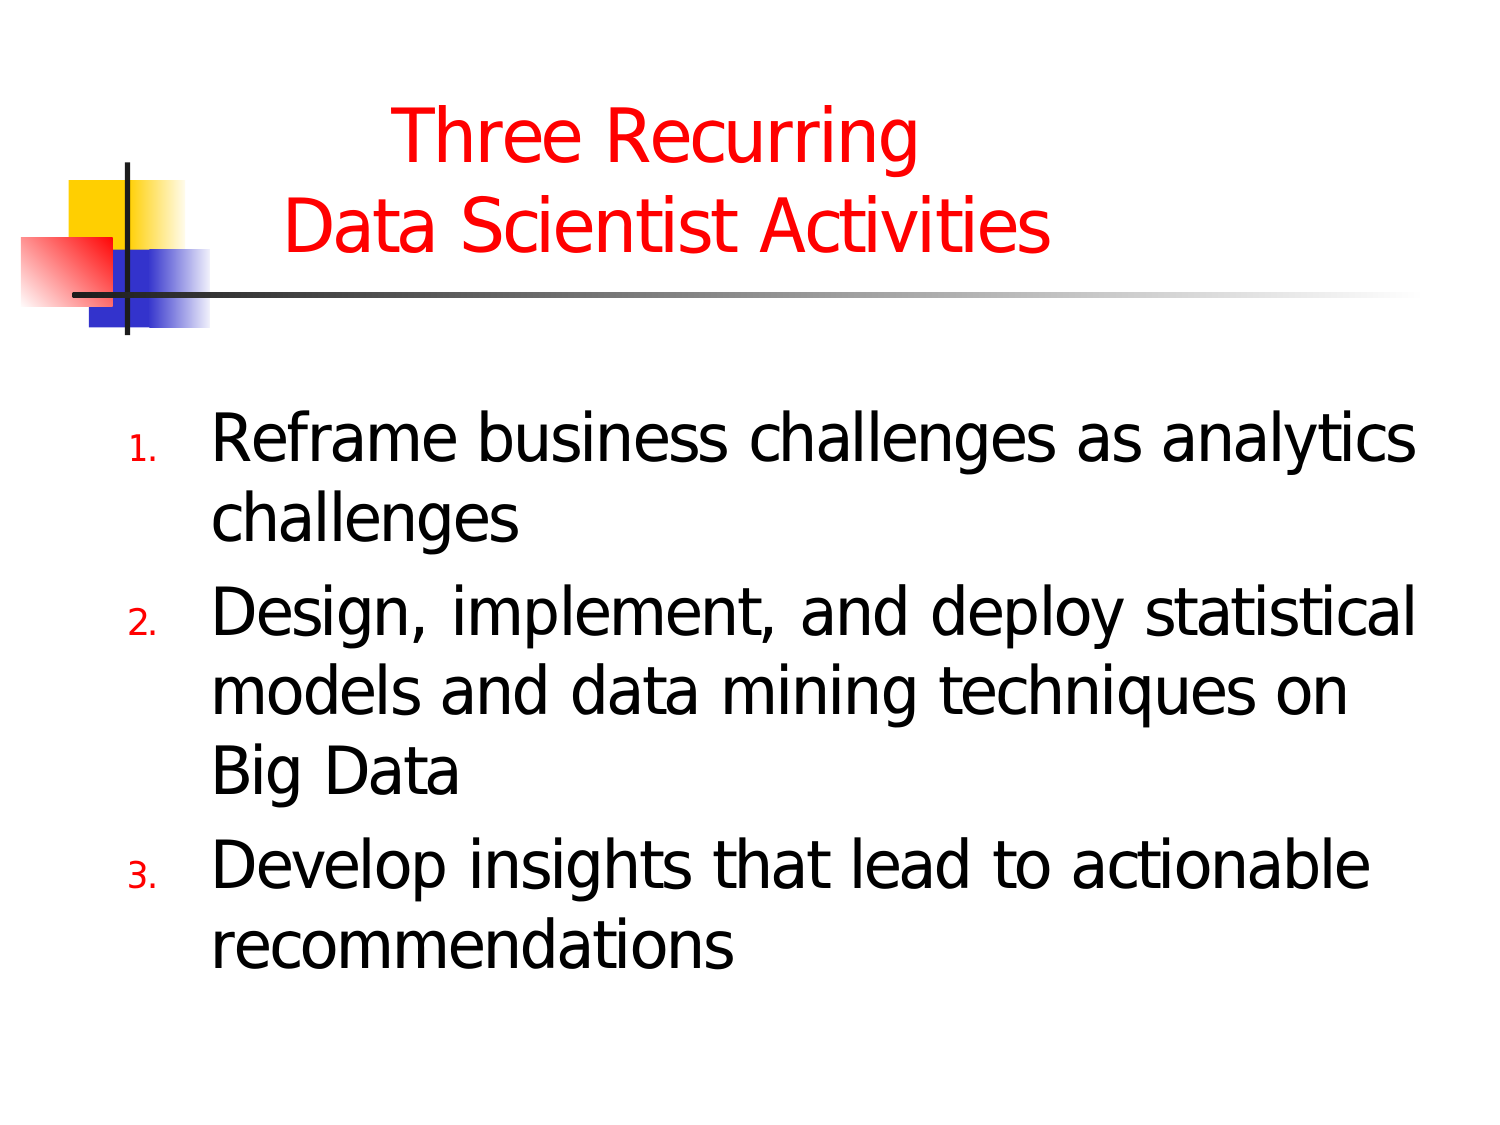

# Three Recurring Data Scientist Activities
Reframe business challenges as analytics challenges
Design, implement, and deploy statistical models and data mining techniques on Big Data
Develop insights that lead to actionable recommendations